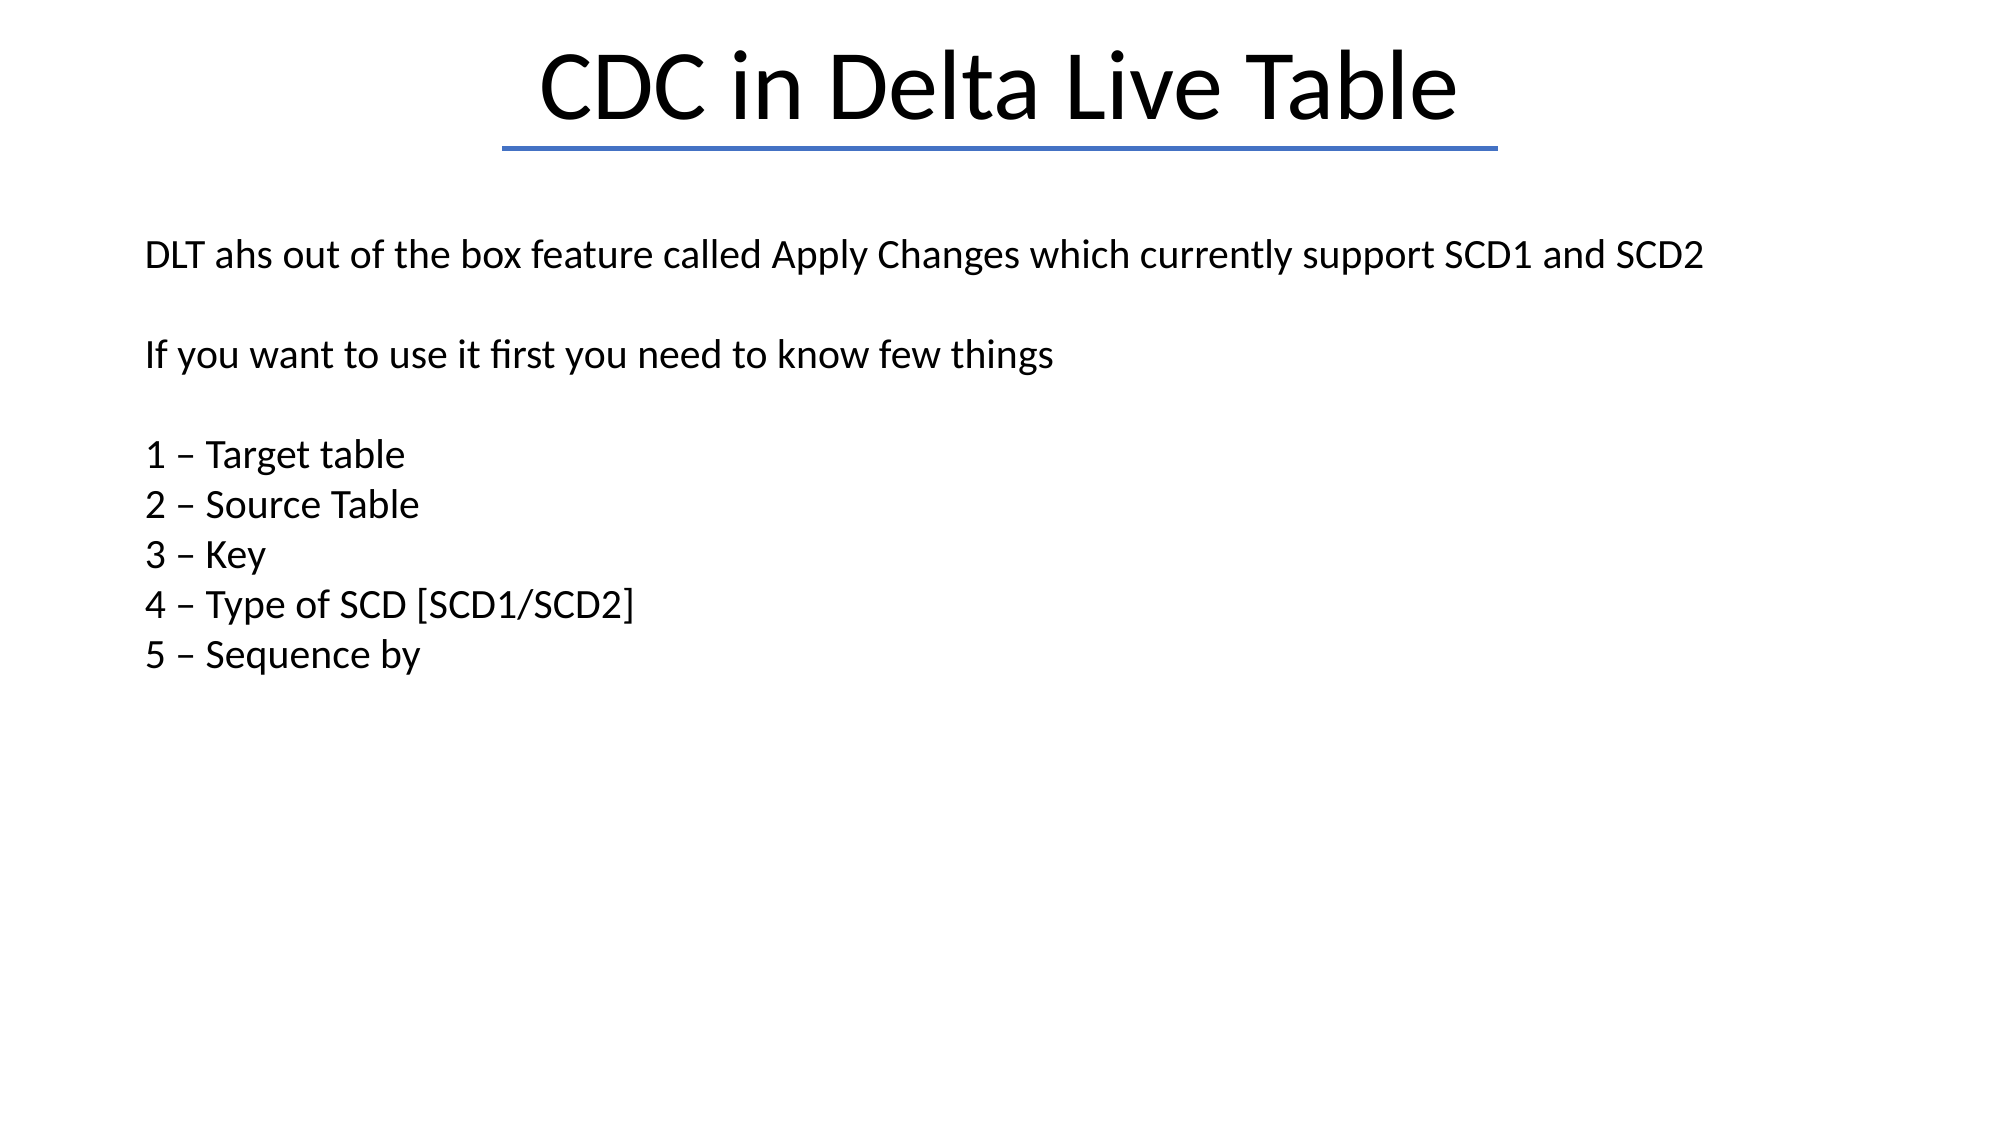

CDC in Delta Live Table
DLT ahs out of the box feature called Apply Changes which currently support SCD1 and SCD2

If you want to use it first you need to know few things

1 – Target table
2 – Source Table
3 – Key
4 – Type of SCD [SCD1/SCD2]
5 – Sequence by